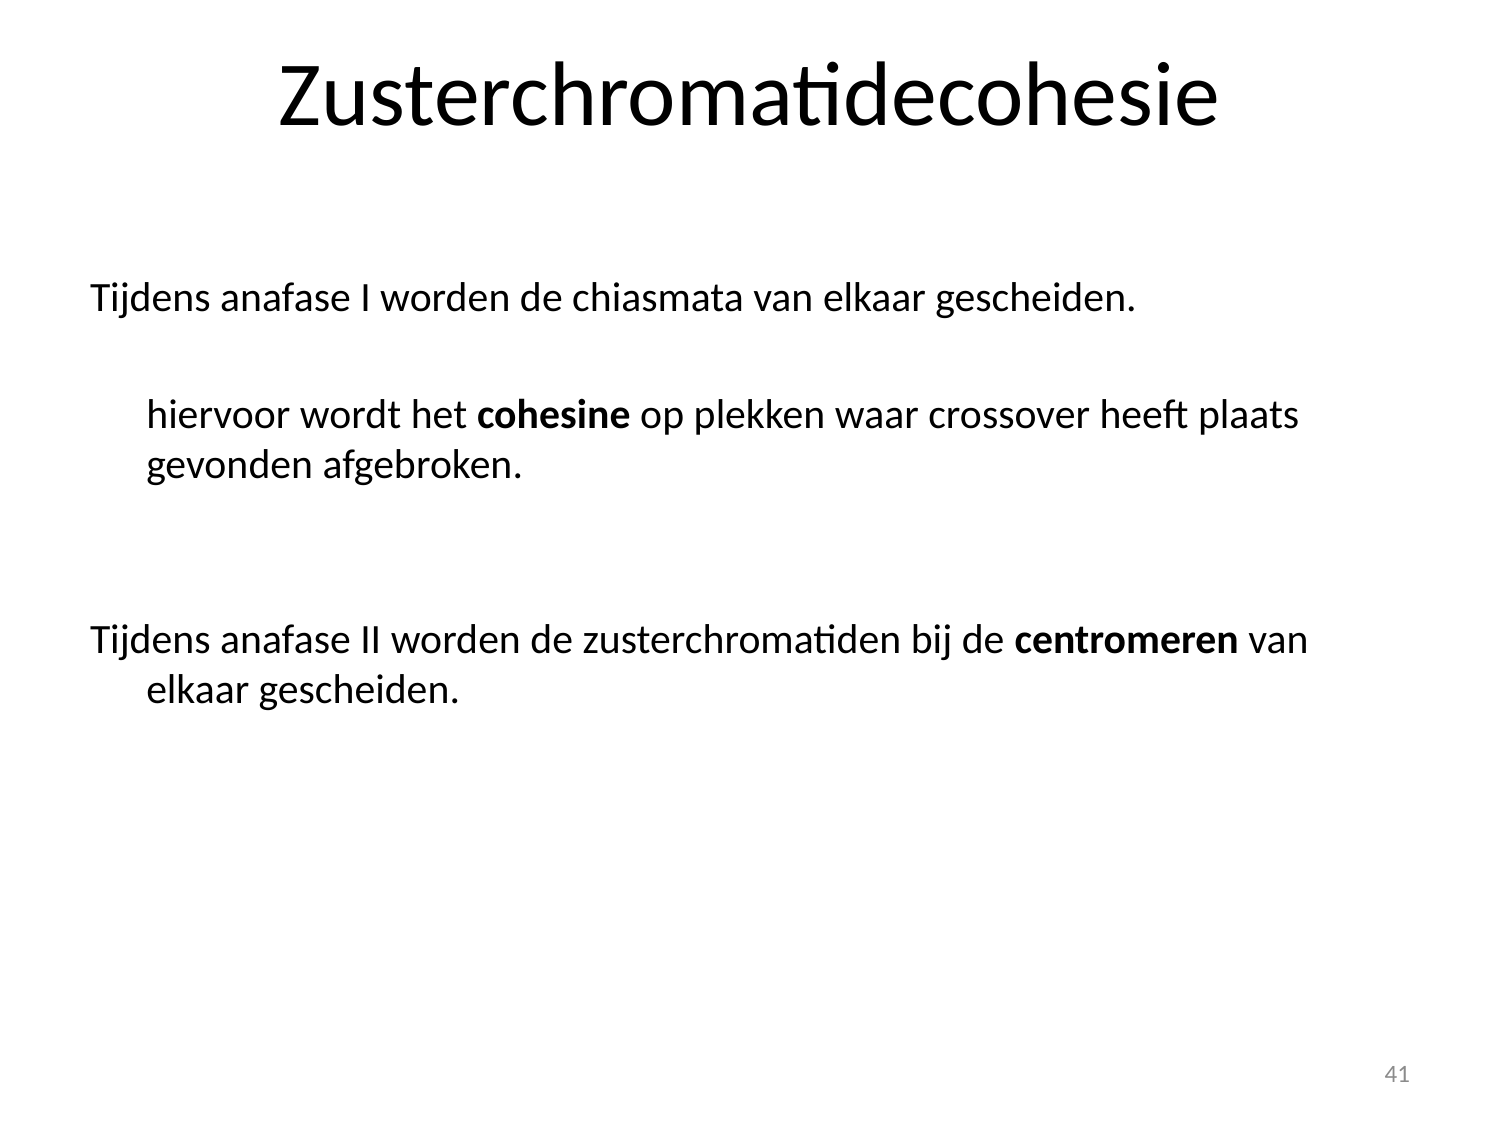

# Zusterchromatidecohesie
Tijdens anafase I worden de chiasmata van elkaar gescheiden.

	hiervoor wordt het cohesine op plekken waar crossover heeft plaats gevonden afgebroken.

Tijdens anafase II worden de zusterchromatiden bij de centromeren van elkaar gescheiden.
41